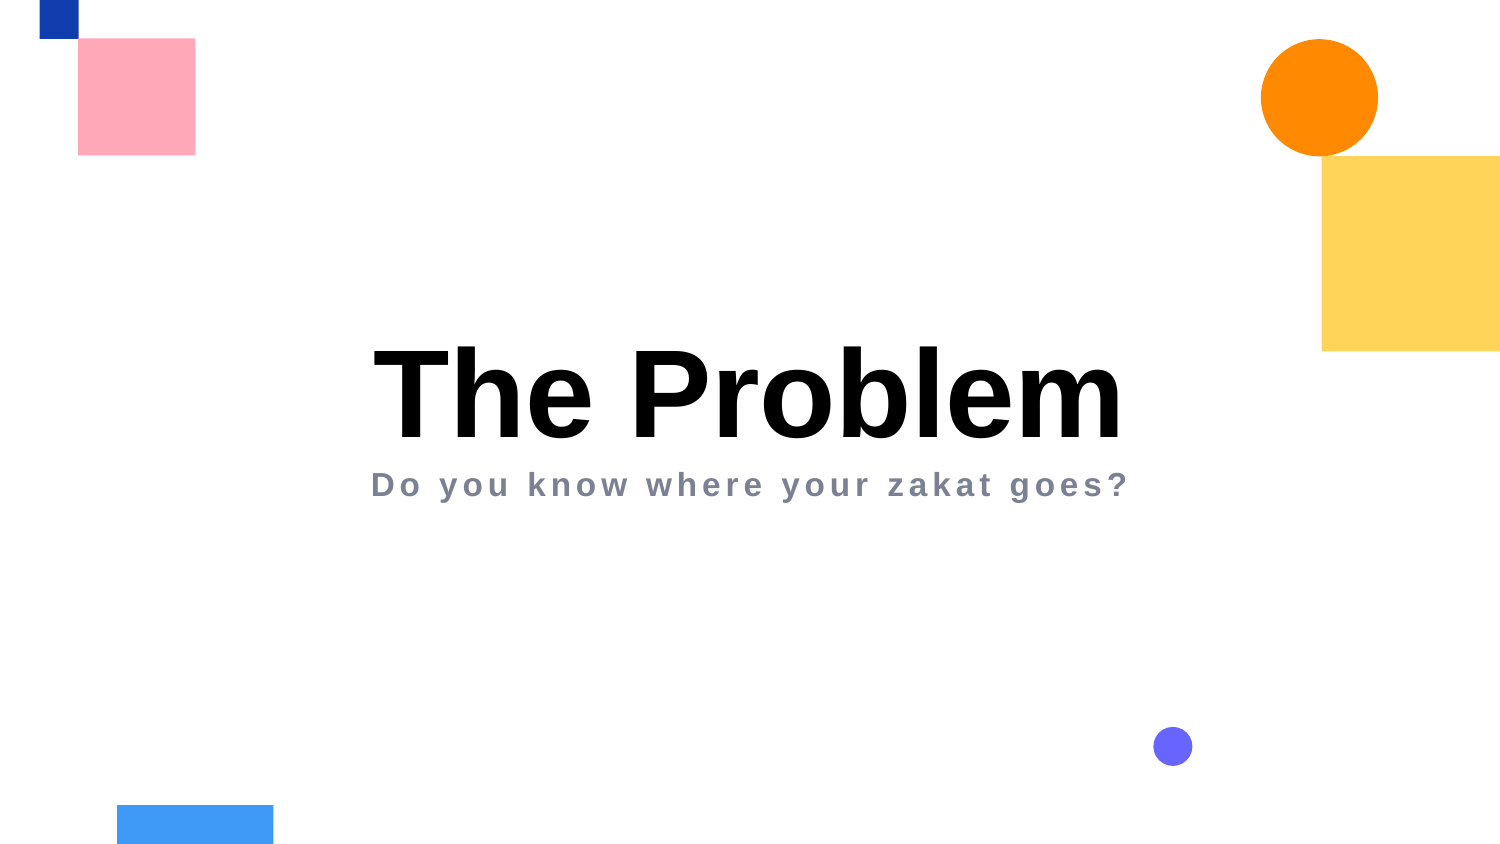

The Problem
Do you know where your zakat goes?